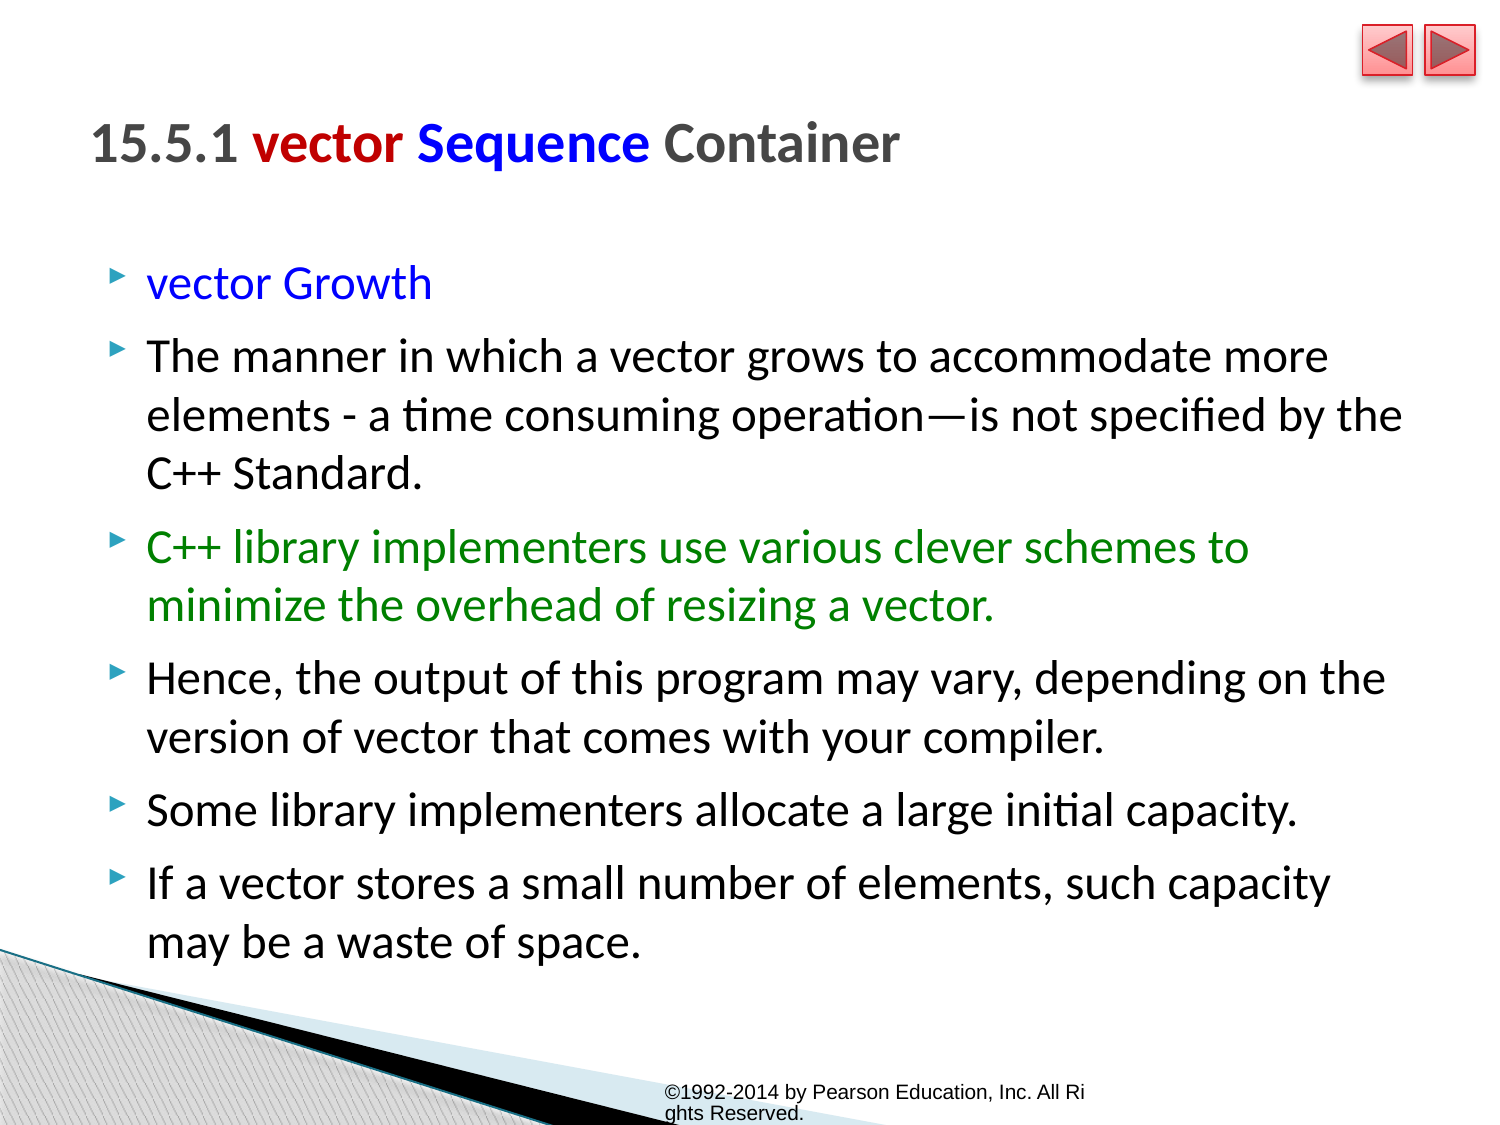

# 15.5.1 vector Sequence Container
vector Growth
The manner in which a vector grows to accommodate more elements - a time consuming operation—is not specified by the C++ Standard.
C++ library implementers use various clever schemes to minimize the overhead of resizing a vector.
Hence, the output of this program may vary, depending on the version of vector that comes with your compiler.
Some library implementers allocate a large initial capacity.
If a vector stores a small number of elements, such capacity may be a waste of space.
©1992-2014 by Pearson Education, Inc. All Rights Reserved.